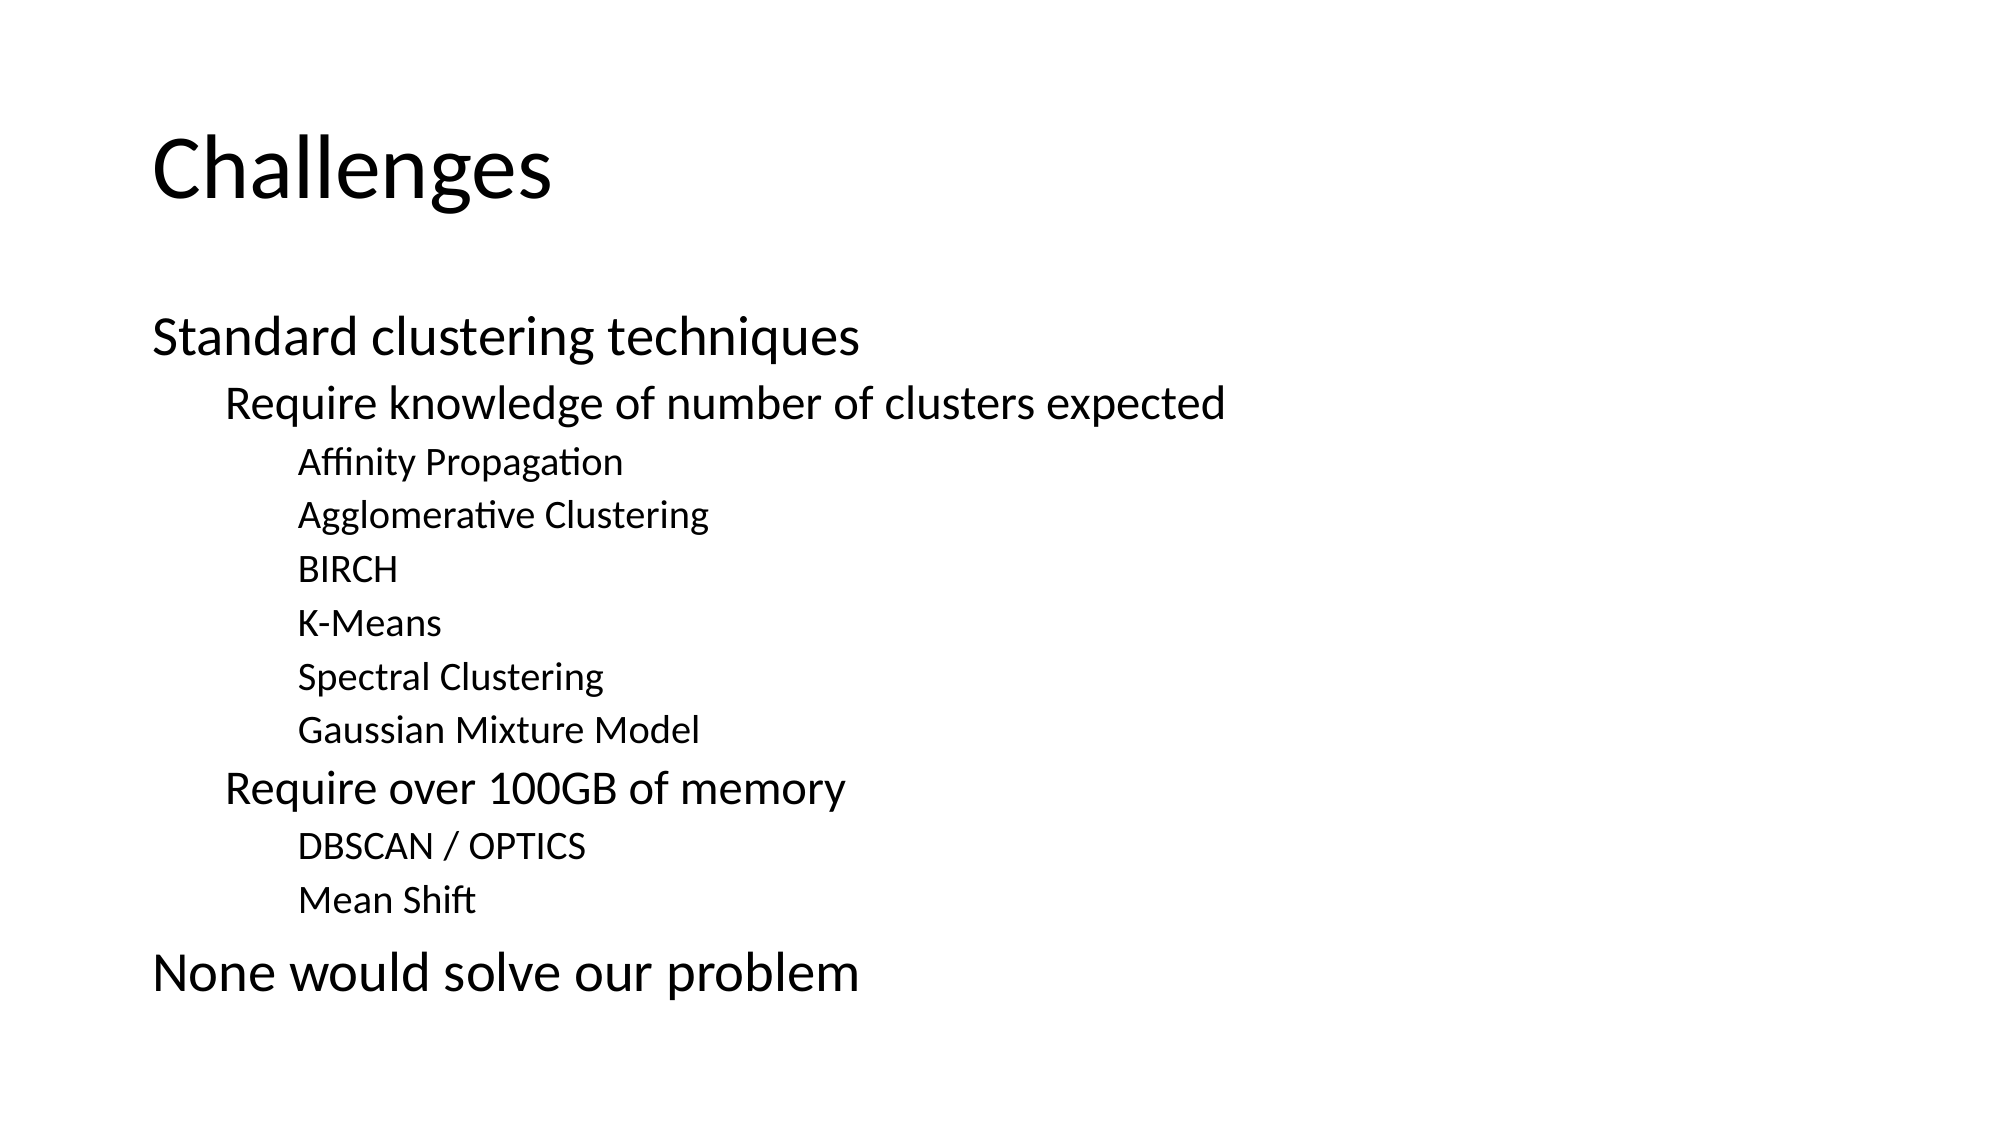

# Challenges
Standard clustering techniques
Require knowledge of number of clusters expected
Affinity Propagation
Agglomerative Clustering
BIRCH
K-Means
Spectral Clustering
Gaussian Mixture Model
Require over 100GB of memory
DBSCAN / OPTICS
Mean Shift
None would solve our problem